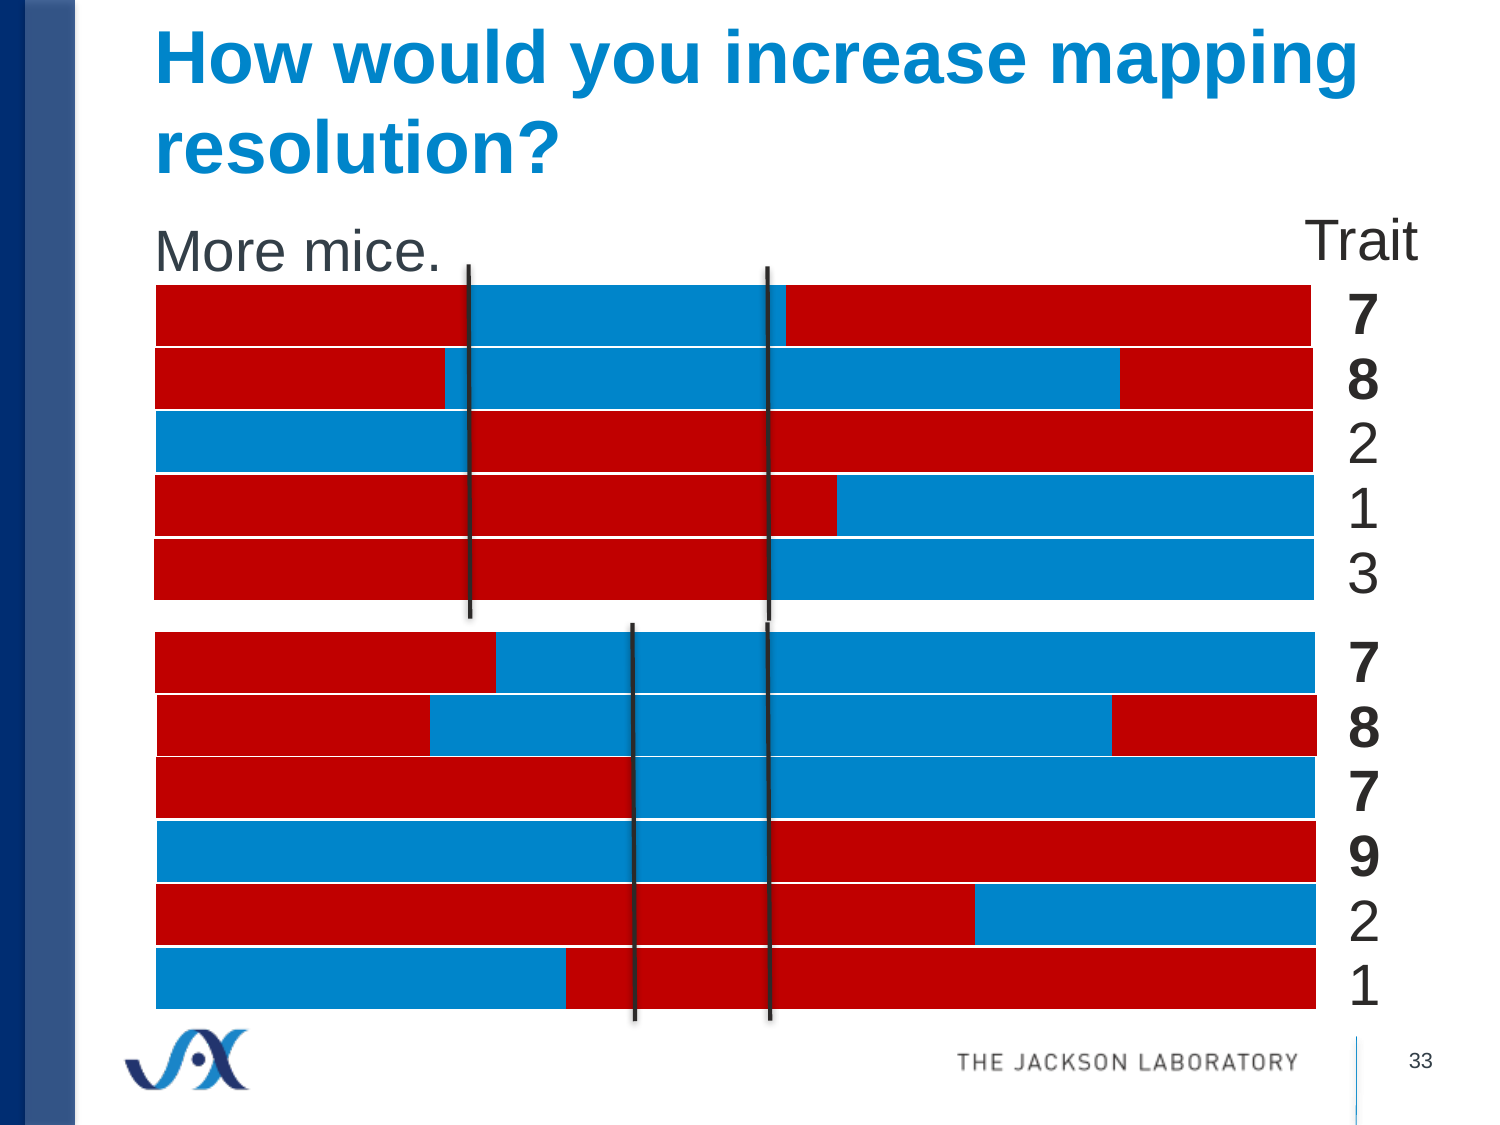

# How would you increase mapping resolution?
Trait
More mice.

7
8
2
1
3
|  |  |  |  |  |  |  |  |  |  |  |
| --- | --- | --- | --- | --- | --- | --- | --- | --- | --- | --- |
|  |  |  |  |  |  |  |  |  |  |  |  |
| --- | --- | --- | --- | --- | --- | --- | --- | --- | --- | --- | --- |
|  |  |  |  |  |  |  |  |  |  |  |
| --- | --- | --- | --- | --- | --- | --- | --- | --- | --- | --- |
|  |  |  |  |  |  |  |  |  |  |  |  |  |  |  |  |  |
| --- | --- | --- | --- | --- | --- | --- | --- | --- | --- | --- | --- | --- | --- | --- | --- | --- |
|  |  |  |  |  |  |  |  |  |  |  |  |  |  |  |  |  |
| --- | --- | --- | --- | --- | --- | --- | --- | --- | --- | --- | --- | --- | --- | --- | --- | --- |
7
8
7
9
2
1
|  |  |  |  |  |  |  |  |  |  |  |  |  |  |  |  |  |
| --- | --- | --- | --- | --- | --- | --- | --- | --- | --- | --- | --- | --- | --- | --- | --- | --- |
|  |  |  |  |  |  |  |  |  |  |  |  |  |  |  |  |  |
| --- | --- | --- | --- | --- | --- | --- | --- | --- | --- | --- | --- | --- | --- | --- | --- | --- |
|  |  |  |  |  |  |  |  |  |  |  |  |  |  |  |  |  |
| --- | --- | --- | --- | --- | --- | --- | --- | --- | --- | --- | --- | --- | --- | --- | --- | --- |
|  |  |  |  |  |  |  |  |  |  |  |  |  |  |  |  |  |
| --- | --- | --- | --- | --- | --- | --- | --- | --- | --- | --- | --- | --- | --- | --- | --- | --- |
|  |  |  |  |  |  |  |  |  |  |  |  |  |  |  |  |  |
| --- | --- | --- | --- | --- | --- | --- | --- | --- | --- | --- | --- | --- | --- | --- | --- | --- |
|  |  |  |  |  |  |  |  |  |  |  |  |  |  |  |  |  |
| --- | --- | --- | --- | --- | --- | --- | --- | --- | --- | --- | --- | --- | --- | --- | --- | --- |
33